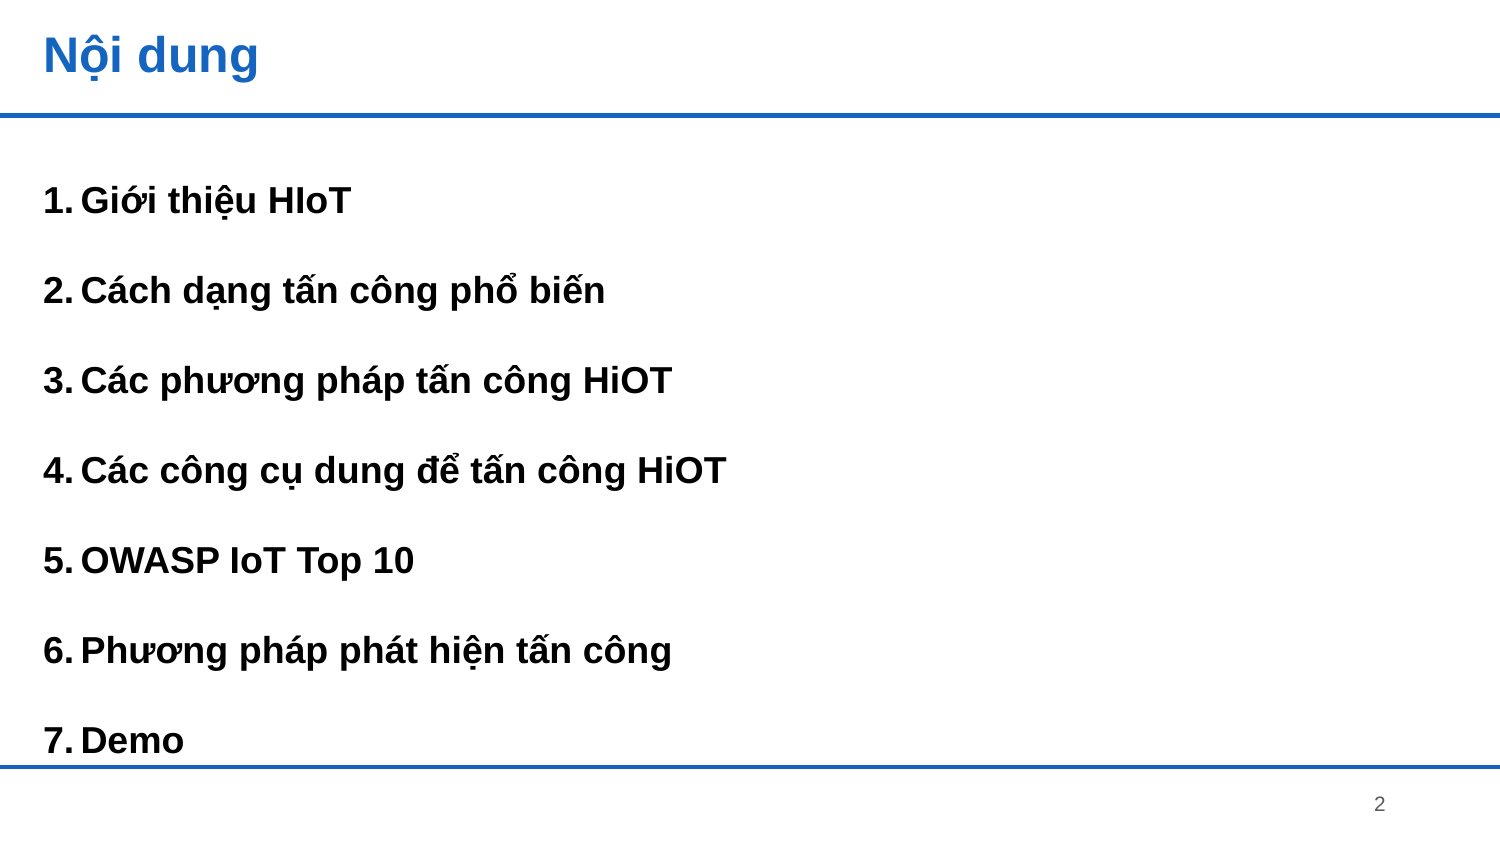

# Nội dung
Giới thiệu HIoT
Cách dạng tấn công phổ biến
Các phương pháp tấn công HiOT
Các công cụ dung để tấn công HiOT
OWASP IoT Top 10
Phương pháp phát hiện tấn công
Demo
2